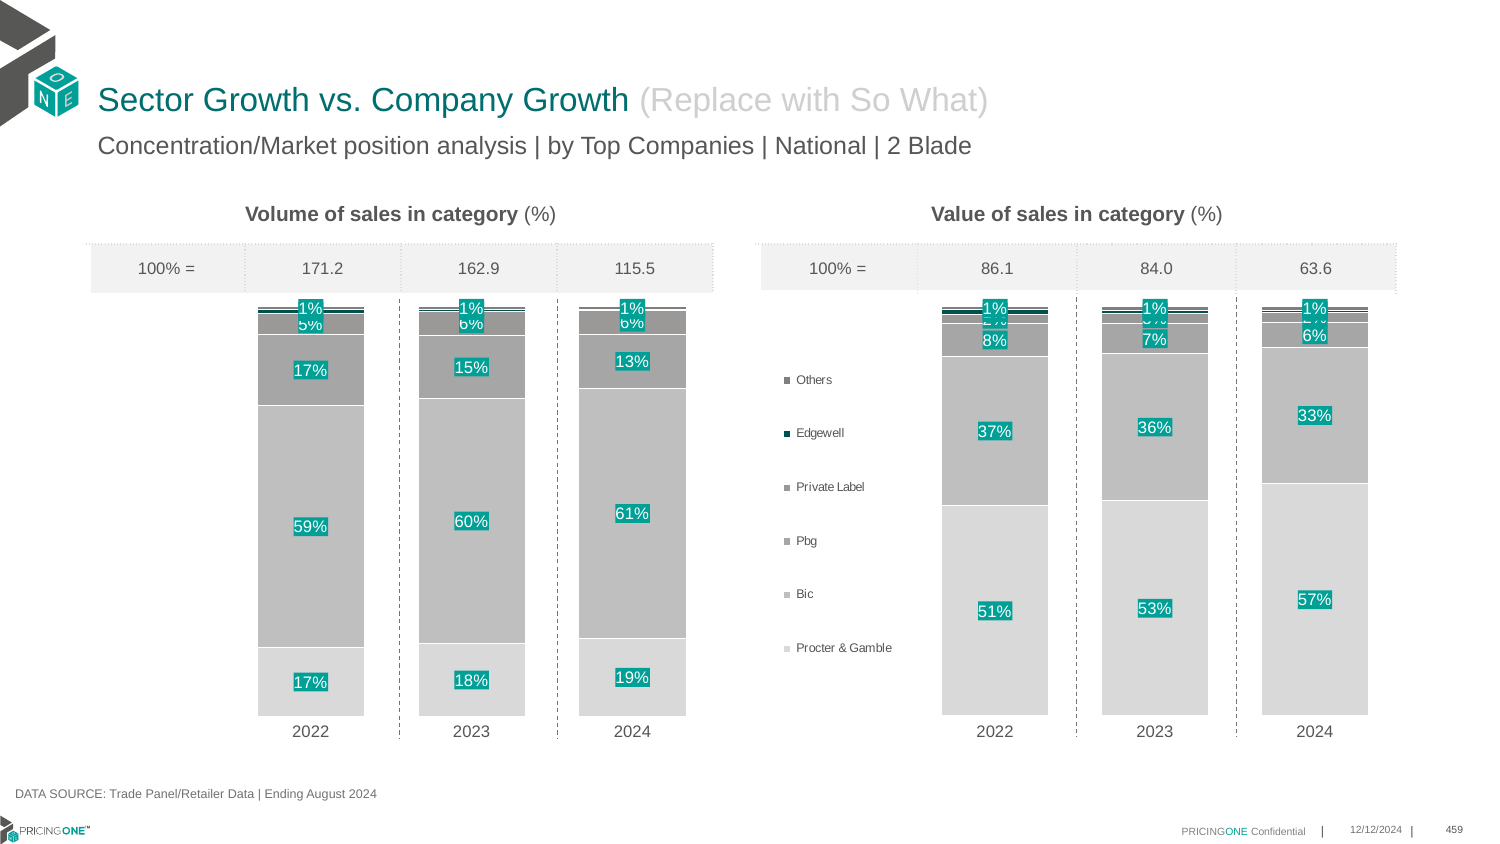

# Sector Growth vs. Company Growth (Replace with So What)
Concentration/Market position analysis | by Top Companies | National | 2 Blade
| Volume of sales in category (%) |  |  |  |
| --- | --- | --- | --- |
| 100% = | 171.2 | 162.9 | 115.5 |
| Value of sales in category (%) |  |  |  |
| --- | --- | --- | --- |
| 100% = | 86.1 | 84.0 | 63.6 |

### Chart

| Category | Procter & Gamble | Bic | Pbg | Private Label | Edgewell | Others |
|---|---|---|---|---|---|---|
| 2022 | 0.1684513857927149 | 0.5901486487666464 | 0.17467874673165953 | 0.05125548692647749 | 0.008537482232256722 | 0.006928249550244986 |
| 2023 | 0.17774543916906652 | 0.5992613373383006 | 0.15315693662491803 | 0.05858204381937413 | 0.005302091904518379 | 0.005952151143822423 |
| 2024 | 0.19136812395281824 | 0.6089960842619149 | 0.13363375432439006 | 0.05737173263567151 | 0.0028309193133167505 | 0.0057993855118886155 |

### Chart

| Category | Procter & Gamble | Bic | Pbg | Private Label | Edgewell | Others |
|---|---|---|---|---|---|---|
| 2022 | 0.5125454312976824 | 0.36570169985889556 | 0.07978914241040494 | 0.021039033176398058 | 0.012094194067024477 | 0.008830499189594616 |
| 2023 | 0.525323325456396 | 0.3594253367539479 | 0.07261837727156387 | 0.025287920905232707 | 0.007847203290456604 | 0.009497836322402843 |
| 2024 | 0.567073492818142 | 0.3333403207263727 | 0.06087619675683166 | 0.024258194792802855 | 0.005053064584882728 | 0.009398730320968074 |
DATA SOURCE: Trade Panel/Retailer Data | Ending August 2024

12/12/2024
459